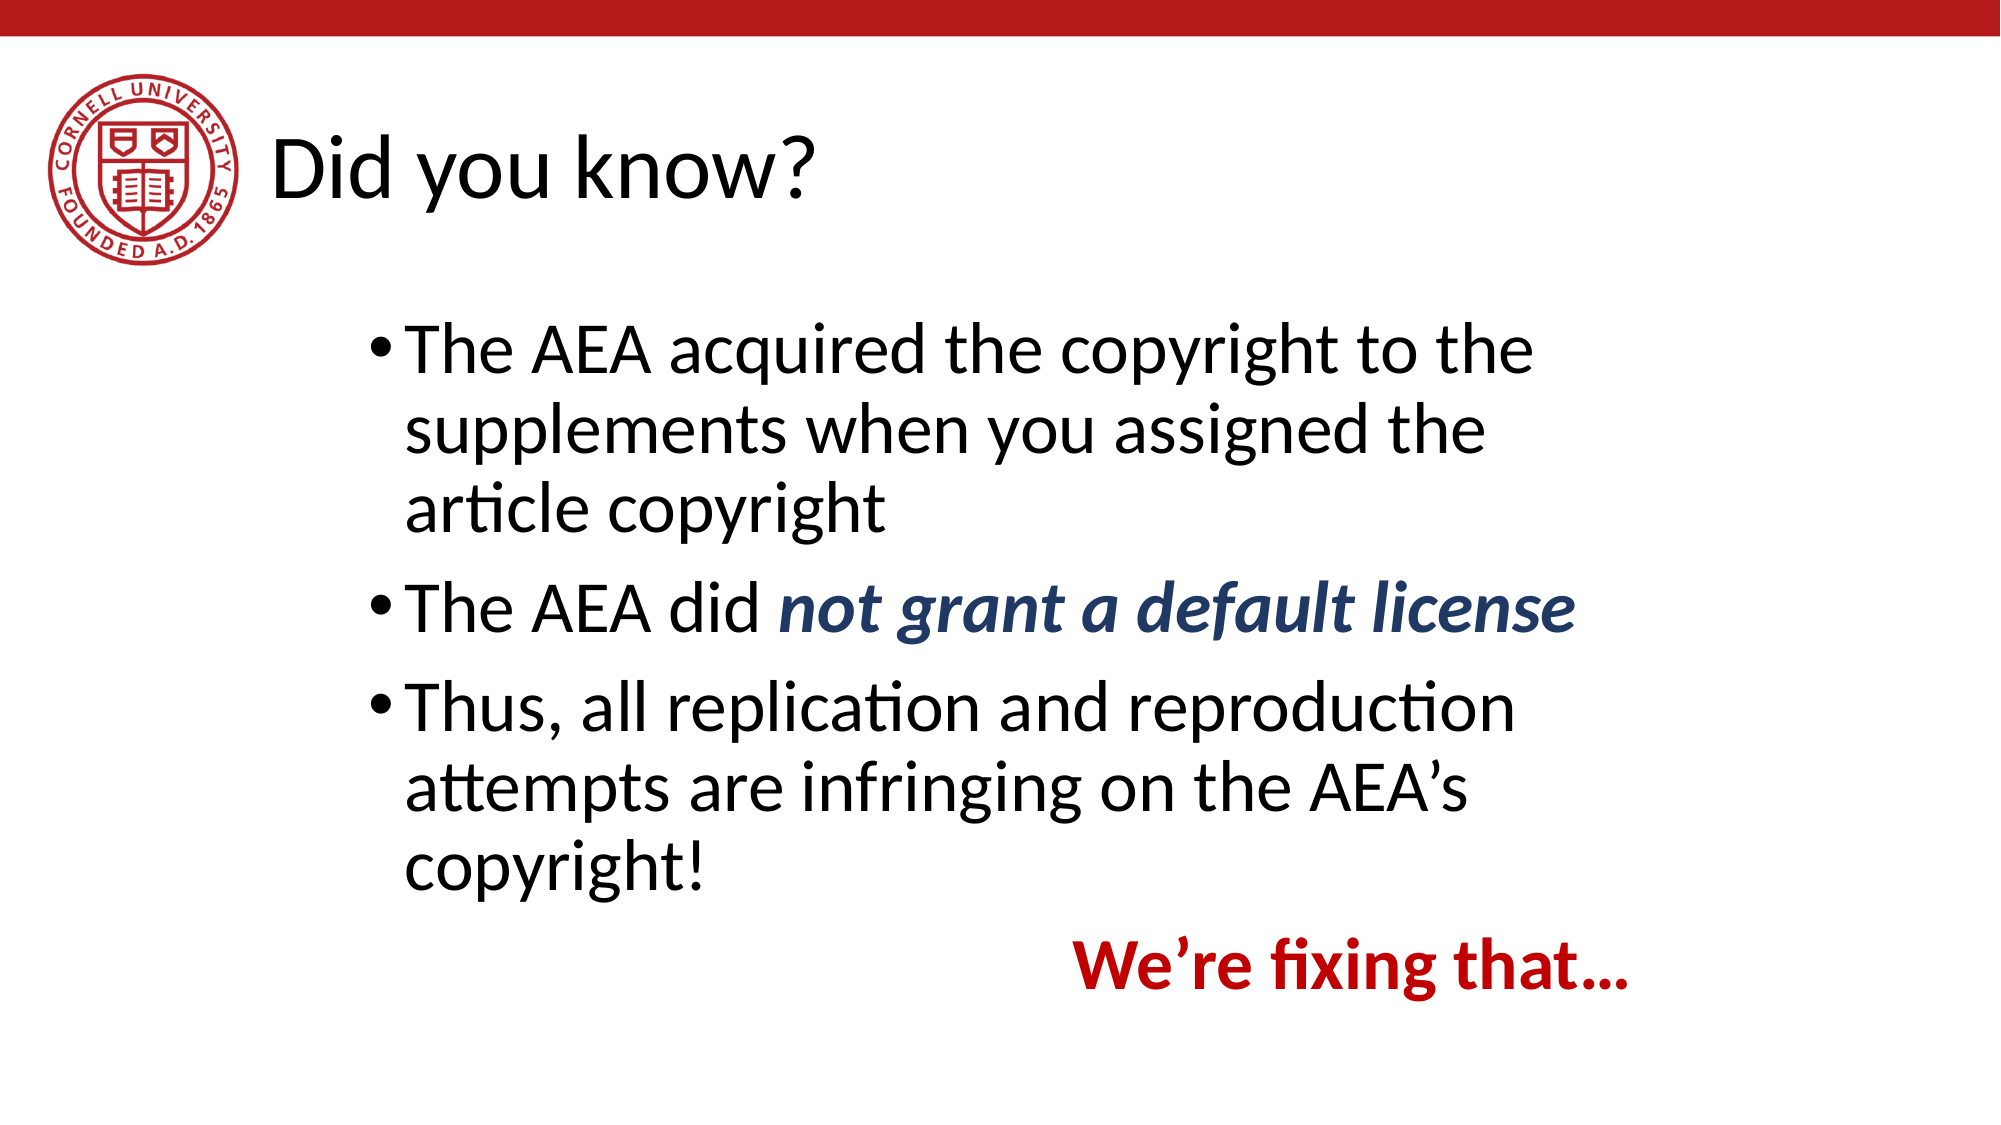

# Did you know?
The AEA acquired the copyright to the supplements when you assigned the article copyright
The AEA did not grant a default license
Thus, all replication and reproduction attempts are infringing on the AEA’s copyright!
We’re fixing that…